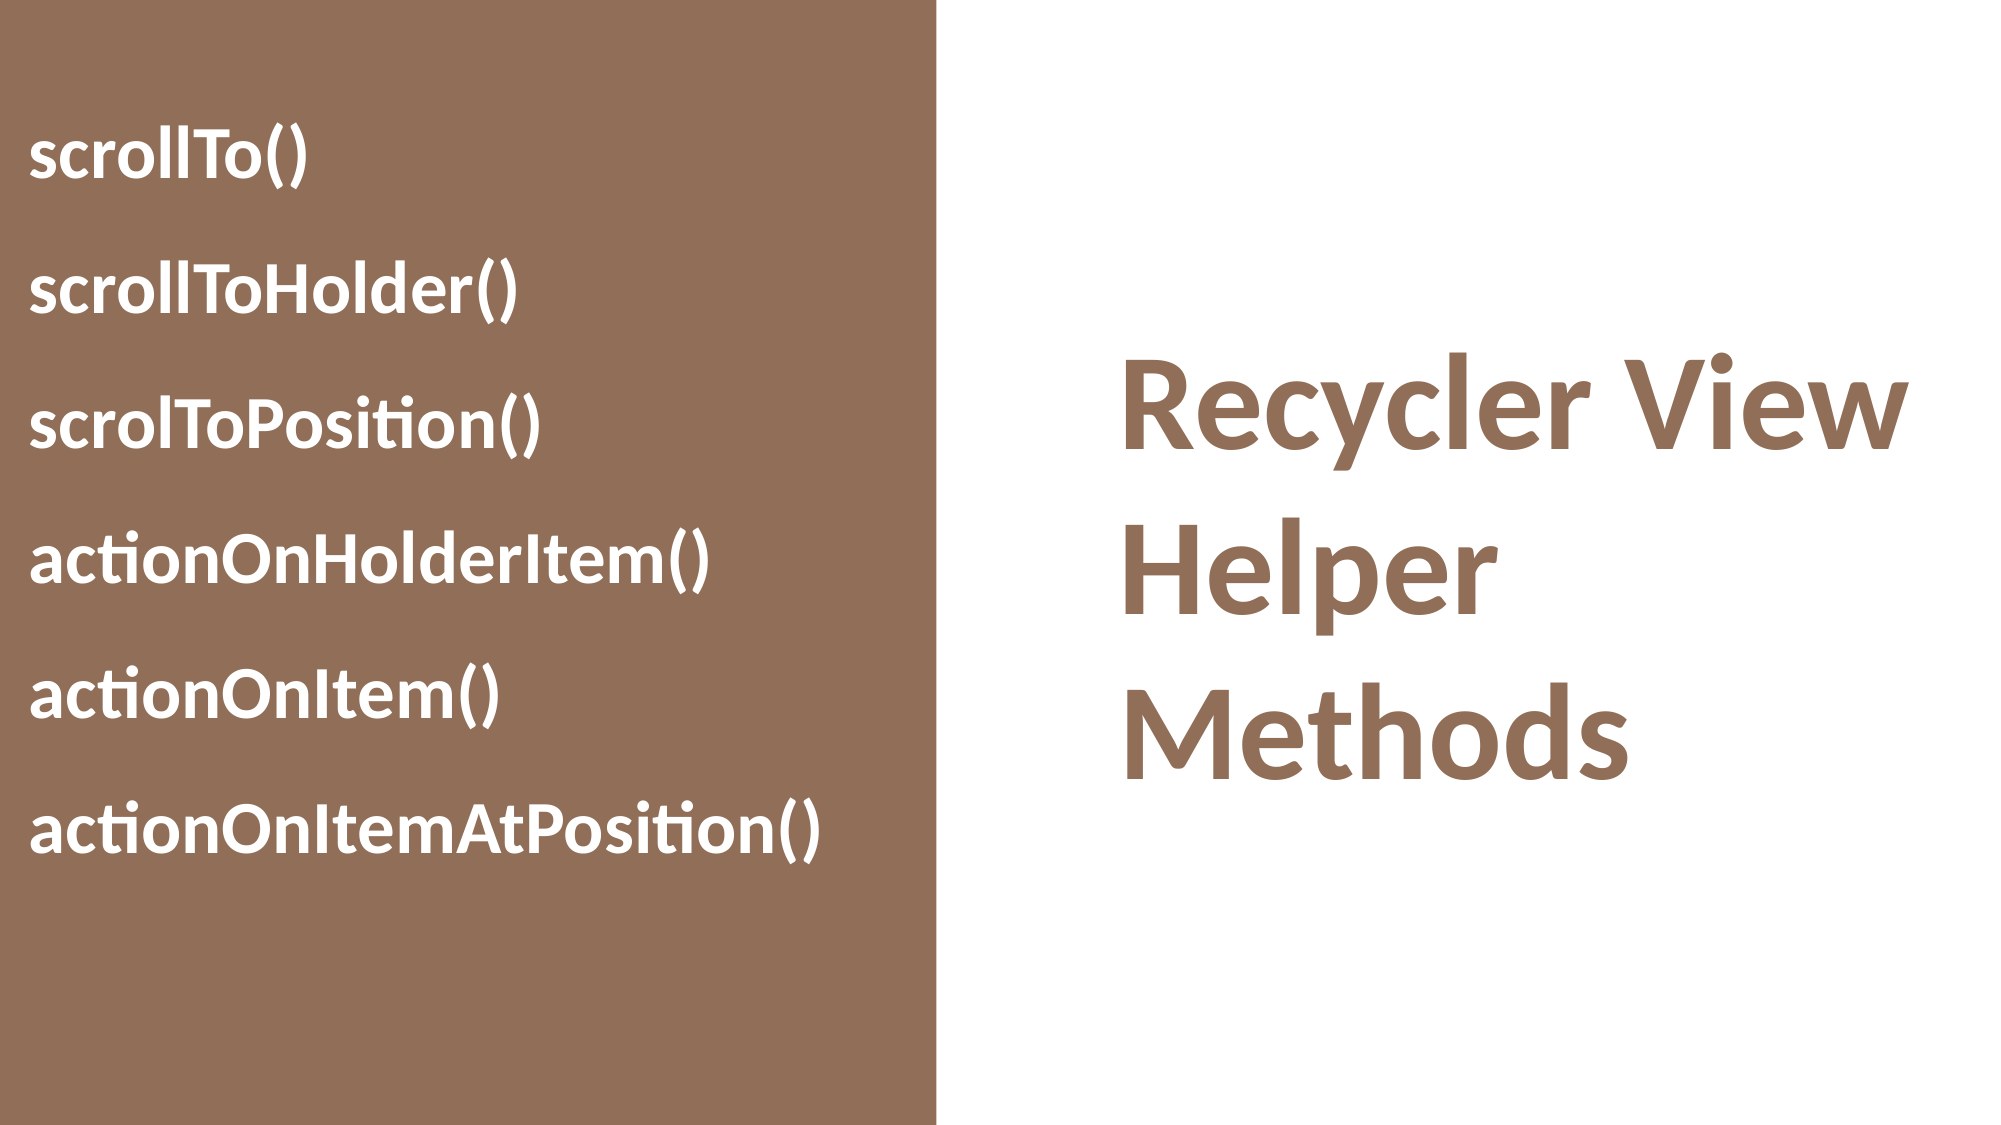

scrollTo()
scrollToHolder()
scrolToPosition()
actionOnHolderItem()
actionOnItem()
actionOnItemAtPosition()

Recycler View Helper Methods